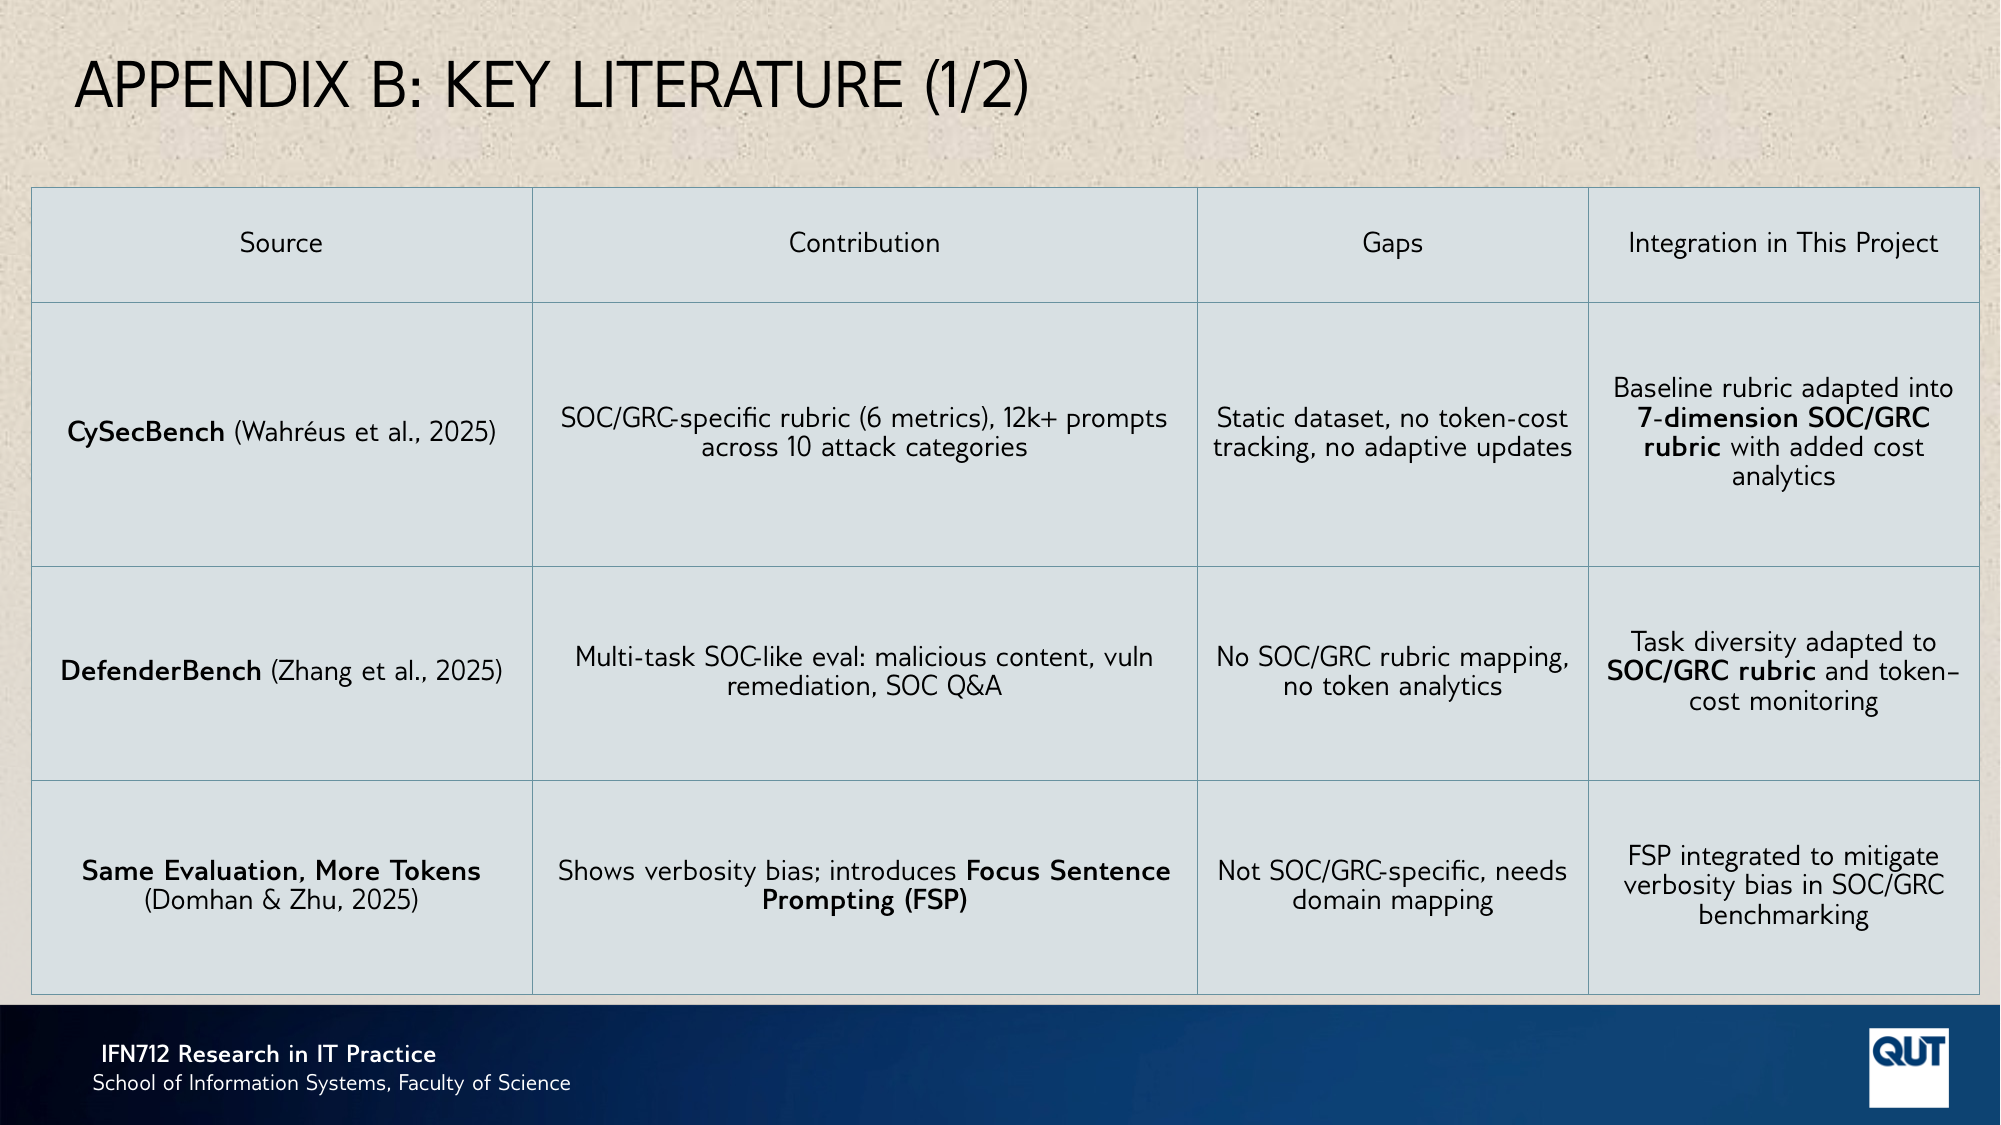

# Appendix B: Key Literature (1/2)
| Source | Contribution | Gaps | Integration in This Project |
| --- | --- | --- | --- |
| CySecBench (Wahréus et al., 2025) | SOC/GRC-specific rubric (6 metrics), 12k+ prompts across 10 attack categories | Static dataset, no token-cost tracking, no adaptive updates | Baseline rubric adapted into 7-dimension SOC/GRC rubric with added cost analytics |
| DefenderBench (Zhang et al., 2025) | Multi-task SOC-like eval: malicious content, vuln remediation, SOC Q&A | No SOC/GRC rubric mapping, no token analytics | Task diversity adapted to SOC/GRC rubric and token–cost monitoring |
| Same Evaluation, More Tokens (Domhan & Zhu, 2025) | Shows verbosity bias; introduces Focus Sentence Prompting (FSP) | Not SOC/GRC-specific, needs domain mapping | FSP integrated to mitigate verbosity bias in SOC/GRC benchmarking |